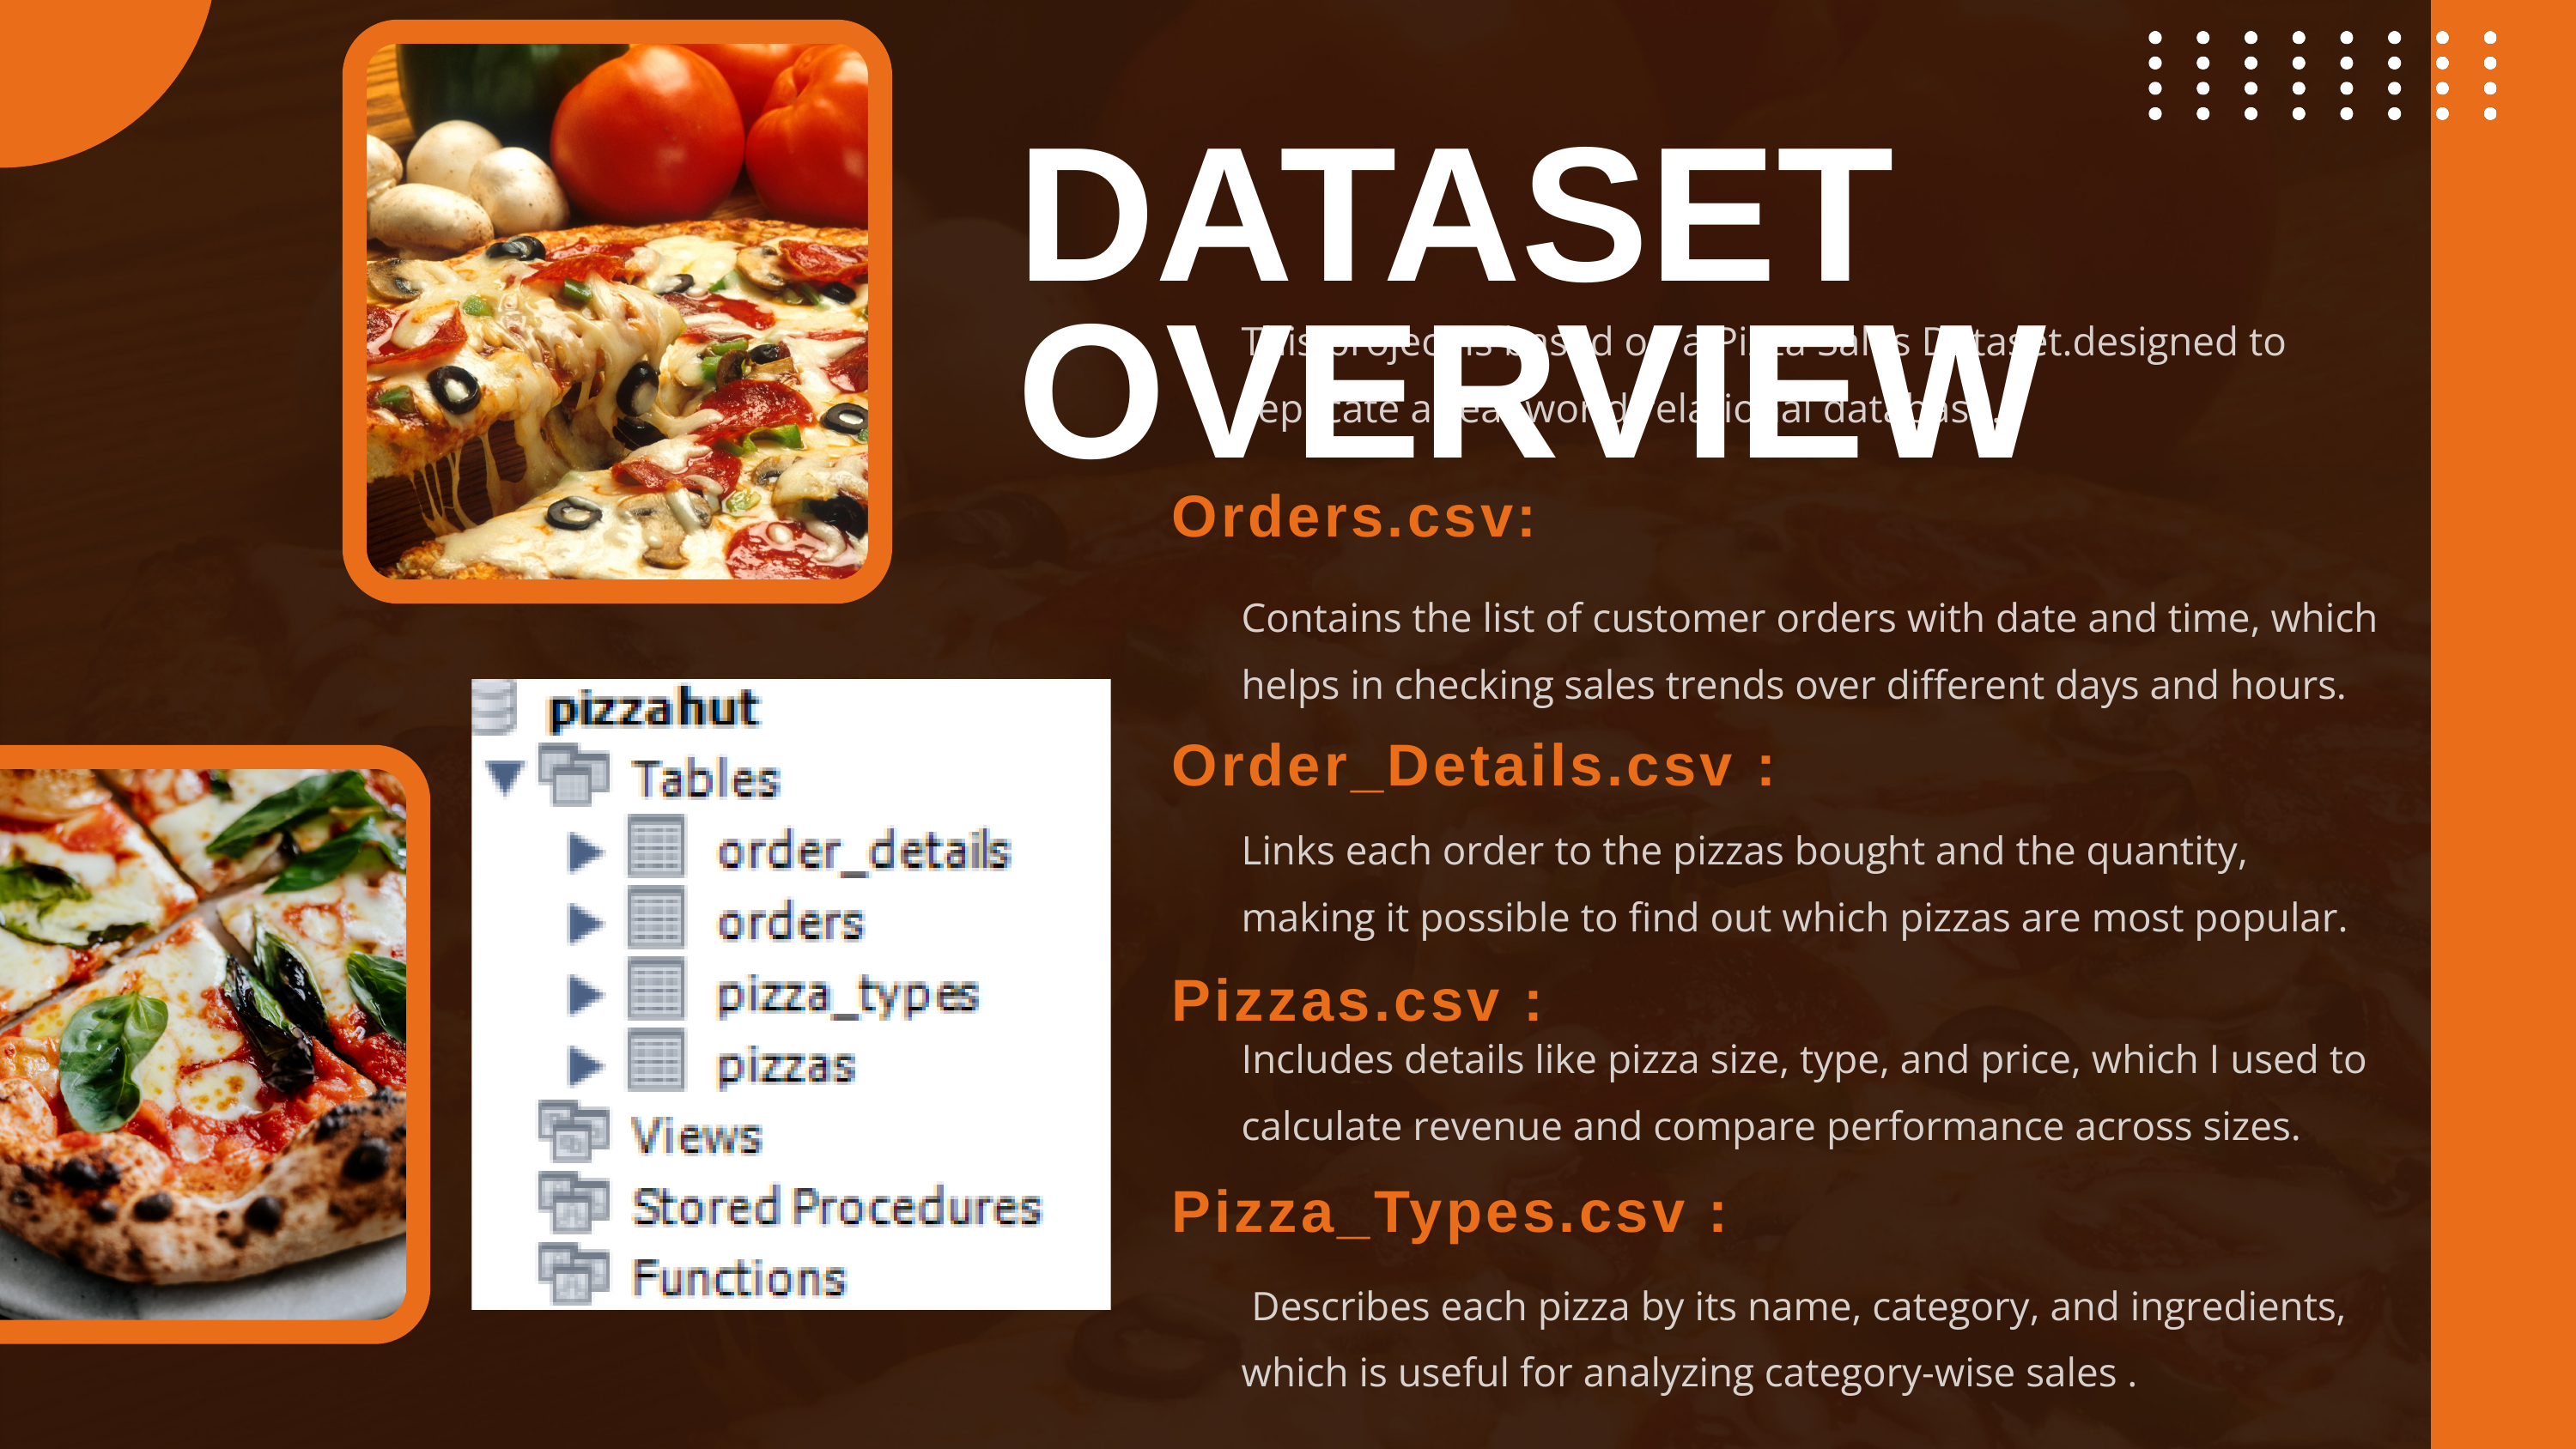

DATASET OVERVIEW
This project is based on a Pizza Sales Dataset.designed to replicate a real-world relational database.
Orders.csv:
Contains the list of customer orders with date and time, which helps in checking sales trends over different days and hours.

Order_Details.csv :

Links each order to the pizzas bought and the quantity, making it possible to find out which pizzas are most popular.
Pizzas.csv :
Includes details like pizza size, type, and price, which I used to calculate revenue and compare performance across sizes.
Pizza_Types.csv :

 Describes each pizza by its name, category, and ingredients, which is useful for analyzing category-wise sales .